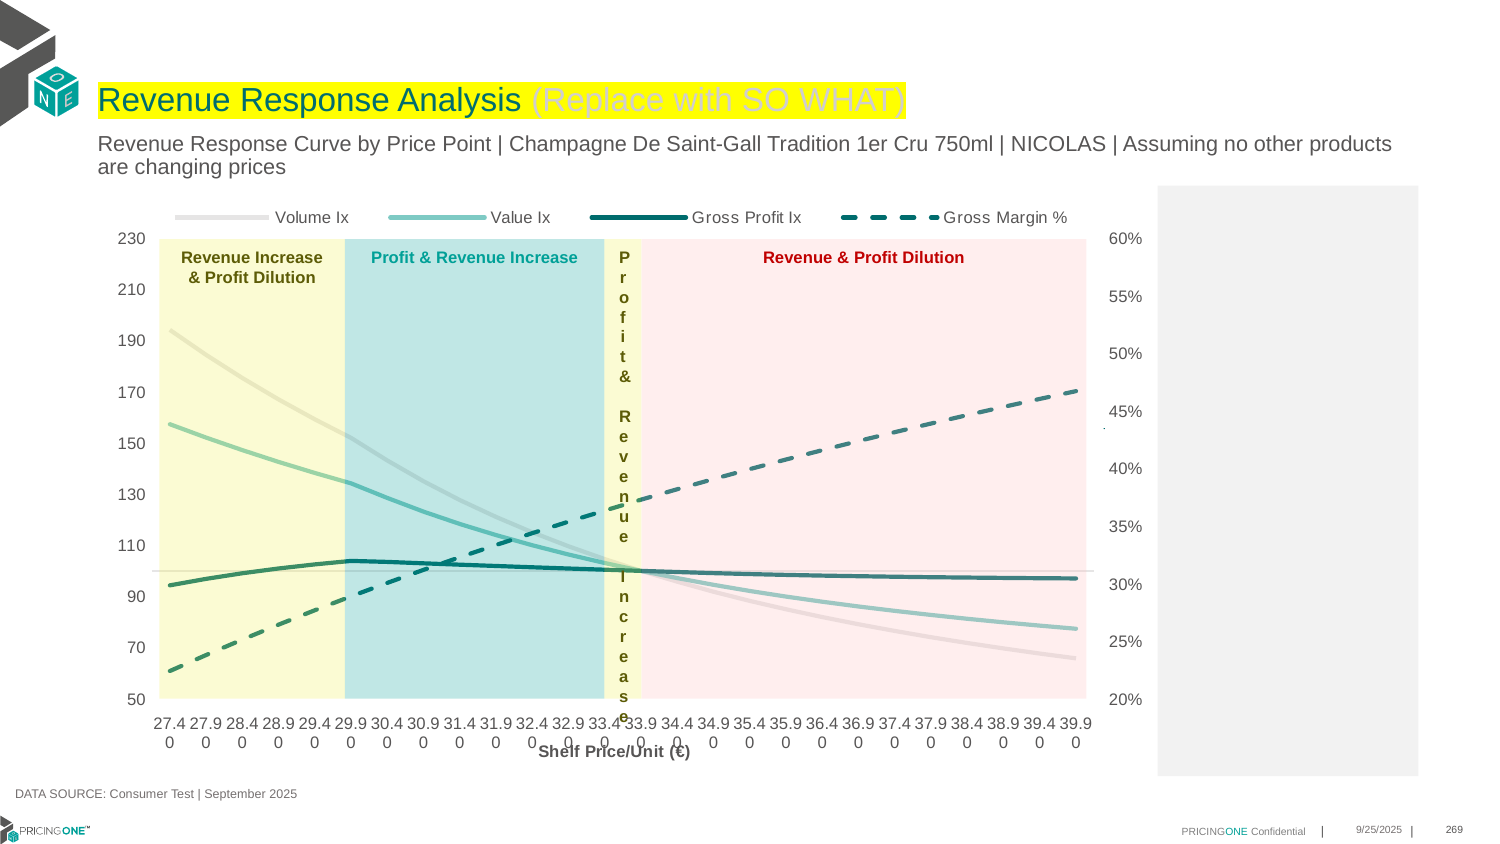

# Revenue Response Analysis (Replace with SO WHAT)

Revenue Response Curve by Price Point | Champagne De Saint-Gall Tradition 1er Cru 750ml | NICOLAS | Assuming no other products are changing prices

### Chart:

| Category | Volume Ix | Value Ix | Gross Profit Ix | Gross Margin % |
|---|---|---|---|---|
| 27.40 | 194.17722874412837 | 157.32572422809147 | 94.33437914304803 | 0.22413816995149907 |
| 27.90 | 184.4081730640219 | 152.0926573292678 | 96.88224426720112 | 0.23804250382333614 |
| 28.40 | 175.36894579500347 | 147.18969216460144 | 99.06962127406723 | 0.2514572484743335 |
| 28.90 | 166.9901263965267 | 142.5890255740212 | 100.94114715885753 | 0.26440781510972583 |
| 29.40 | 159.20956963962956 | 138.26520478685163 | 102.53516135074283 | 0.27691788628132896 |
| 29.90 | 151.9717048862367 | 134.19502412963496 | 103.8846655032758 | 0.28900956042378173 |
| 30.40 | 143.1336746815571 | 128.4800897020094 | 103.50448631048297 | 0.3007034821273379 |
| 30.90 | 134.98609484742374 | 123.13832172012337 | 102.95176814197265 | 0.31201895976281807 |
| 31.40 | 127.66087298962879 | 118.32169753999754 | 102.41425951760586 | 0.3229740718685054 |
| 31.90 | 121.0468420613759 | 113.96132484209586 | 101.89596043592543 | 0.33358576353200853 |
| 32.40 | 115.04886538862613 | 109.99721560082283 | 101.3974113439836 | 0.3438699338478726 |
| 32.90 | 109.58590160048954 | 106.37755793717506 | 100.91708135854908 | 0.35384151540033654 |
| 33.40 | 104.58909479593166 | 103.05784900789669 | 100.45232150296476 | 0.36351454660691834 |
| 33.90 | 100.0 | 100.0 | 100.0 | 0.3729022376599137 |
| 34.40 | 95.76899537782612 | 97.17147810469704 | 99.55691058204748 | 0.38201703071718235 |
| 34.90 | 91.85389656081529 | 94.54451950337601 | 99.1200220950139 | 0.39087065491894185 |
| 35.40 | 88.2747568538353 | 92.15361399931975 | 98.74925203830728 | 0.3994741767421208 |
| 35.90 | 84.98380847847076 | 89.96320349108146 | 98.4291394638585 | 0.40783804614682667 |
| 36.40 | 81.94513653296217 | 87.94737209849146 | 98.15086299801543 | 0.415972138919535 |
| 36.90 | 79.1311886915006 | 86.08717843833678 | 97.91026629945331 | 0.4238857955737419 |
| 37.40 | 76.51791783964964 | 84.36594297549586 | 97.70330965311483 | 0.4315878571302427 |
| 37.90 | 74.08431018767257 | 82.76897498025738 | 97.5261419702463 | 0.43908669806519984 |
| 38.40 | 71.81197574340571 | 81.28332918618814 | 97.37514536019195 | 0.44639025668414245 |
| 38.90 | 69.68479419054256 | 79.89759043007109 | 97.24695983465543 | 0.45350606315349806 |
| 39.40 | 67.6886094171284 | 78.60168400496651 | 97.13849379018895 | 0.46044126539774294 |
| 39.90 | 65.81096641150341 | 77.38670924678075 | 97.04692447385806 | 0.46720265304940045 |
Revenue Increase & Profit Dilution
Profit & Revenue Increase
Profit & Revenue Increase
Revenue & Profit Dilution

DATA SOURCE: Consumer Test | September 2025

9/25/2025
269